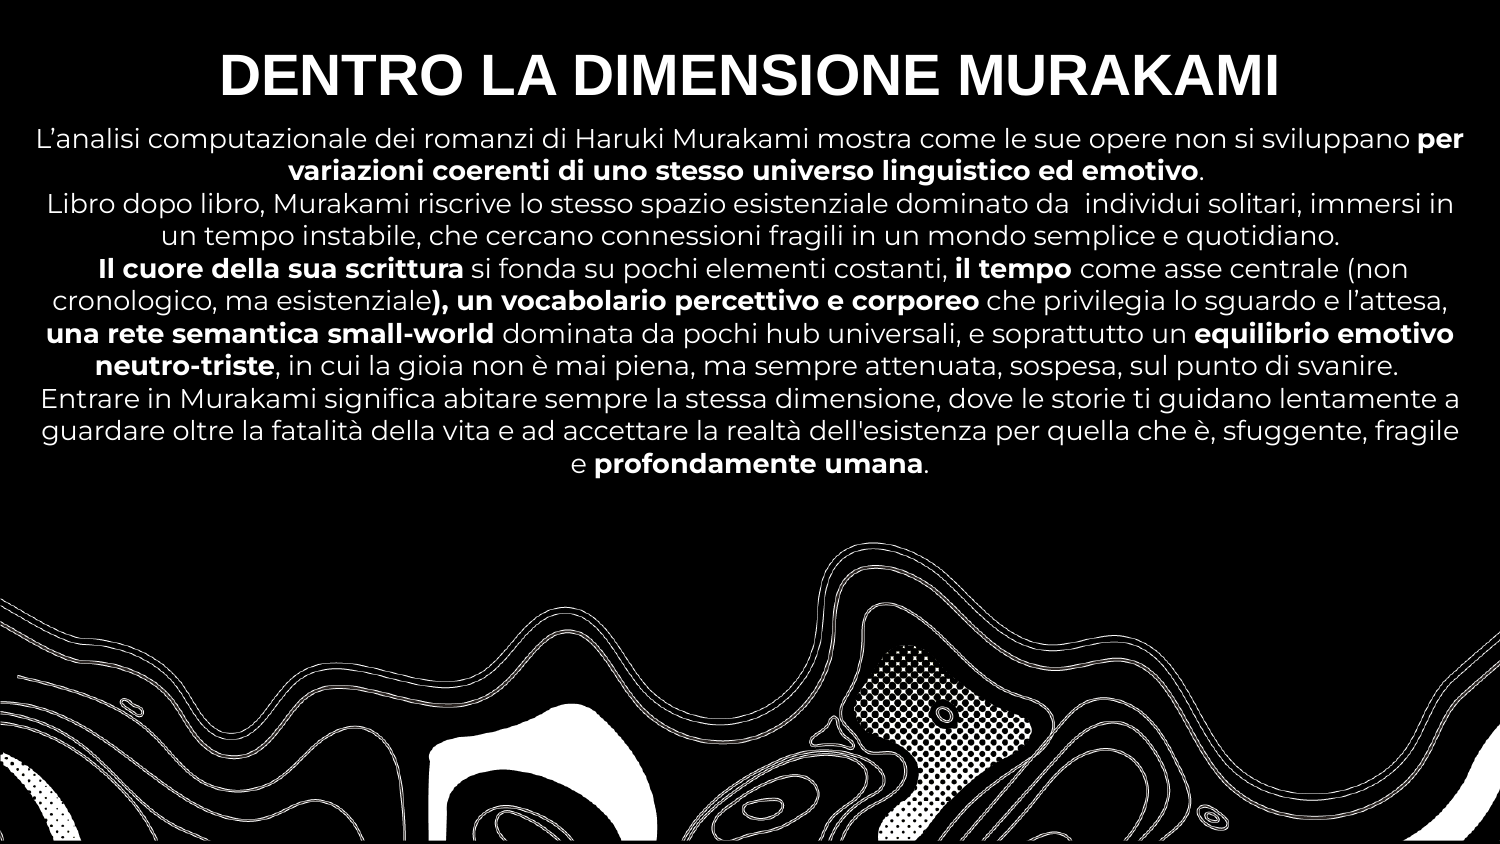

DENTRO LA DIMENSIONE MURAKAMI
L’analisi computazionale dei romanzi di Haruki Murakami mostra come le sue opere non si sviluppano per variazioni coerenti di uno stesso universo linguistico ed emotivo.
Libro dopo libro, Murakami riscrive lo stesso spazio esistenziale dominato da  individui solitari, immersi in un tempo instabile, che cercano connessioni fragili in un mondo semplice e quotidiano.
 Il cuore della sua scrittura si fonda su pochi elementi costanti, il tempo come asse centrale (non cronologico, ma esistenziale), un vocabolario percettivo e corporeo che privilegia lo sguardo e l’attesa, una rete semantica small-world dominata da pochi hub universali, e soprattutto un equilibrio emotivo neutro-triste, in cui la gioia non è mai piena, ma sempre attenuata, sospesa, sul punto di svanire.
Entrare in Murakami significa abitare sempre la stessa dimensione, dove le storie ti guidano lentamente a guardare oltre la fatalità della vita e ad accettare la realtà dell'esistenza per quella che è, sfuggente, fragile e profondamente umana.